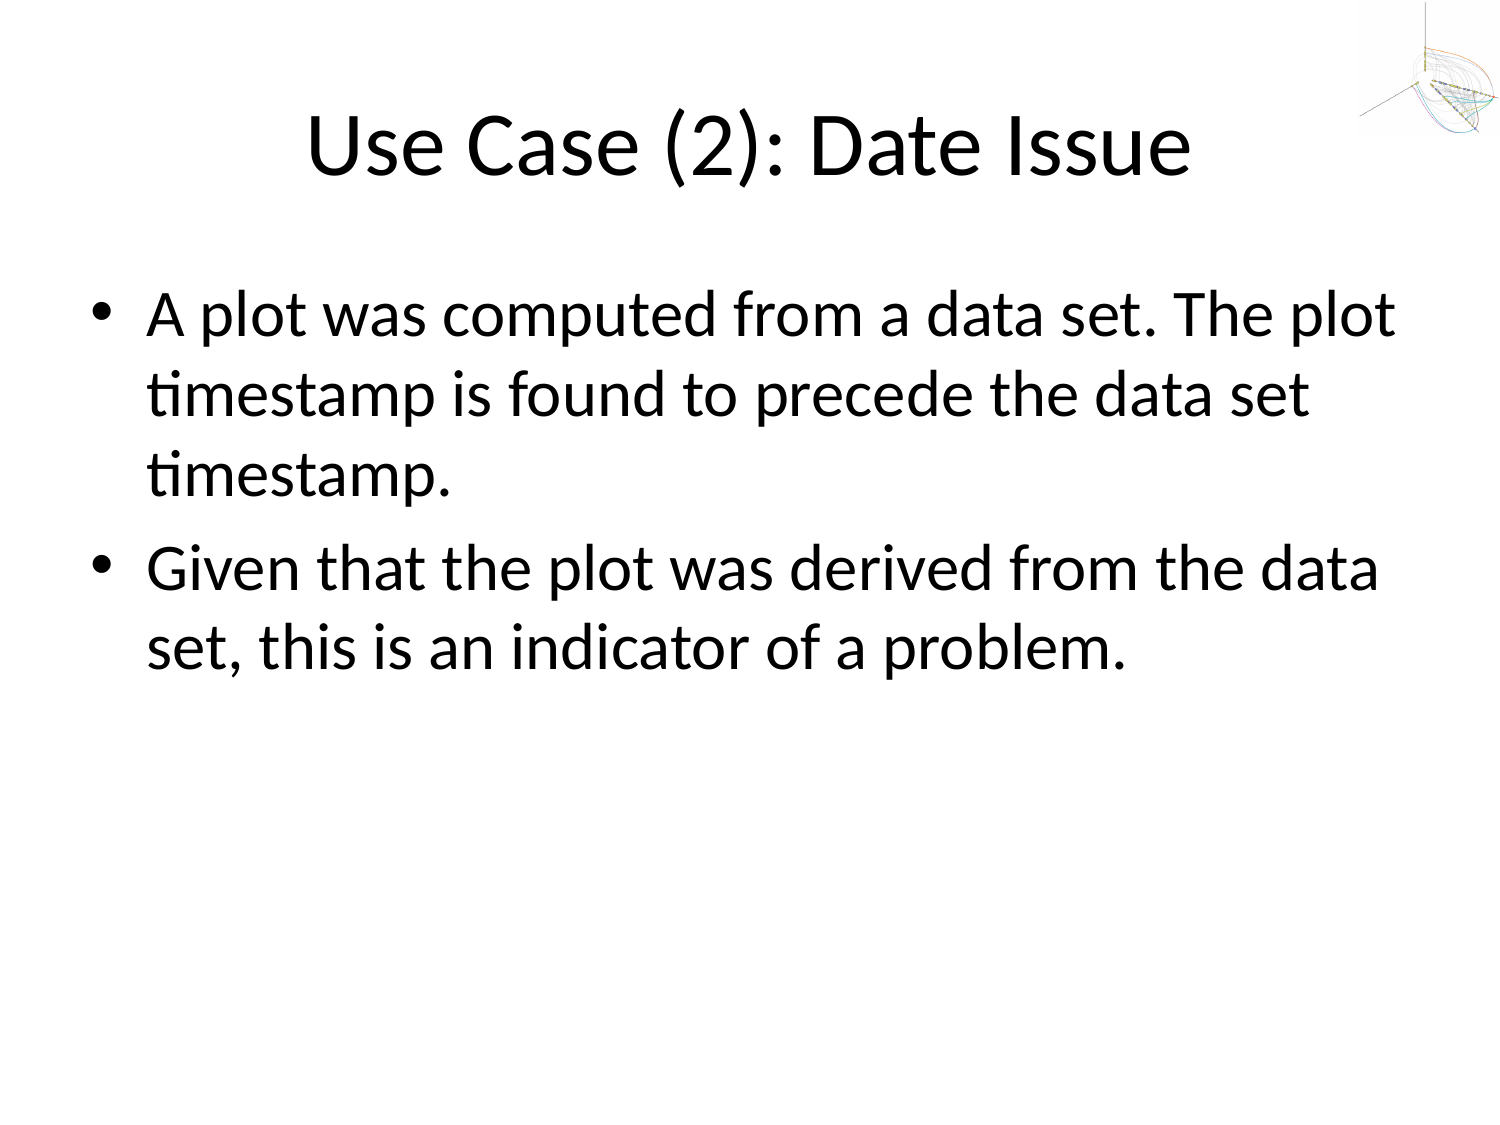

# Use Case (2): Date Issue
A plot was computed from a data set. The plot timestamp is found to precede the data set timestamp.
Given that the plot was derived from the data set, this is an indicator of a problem.